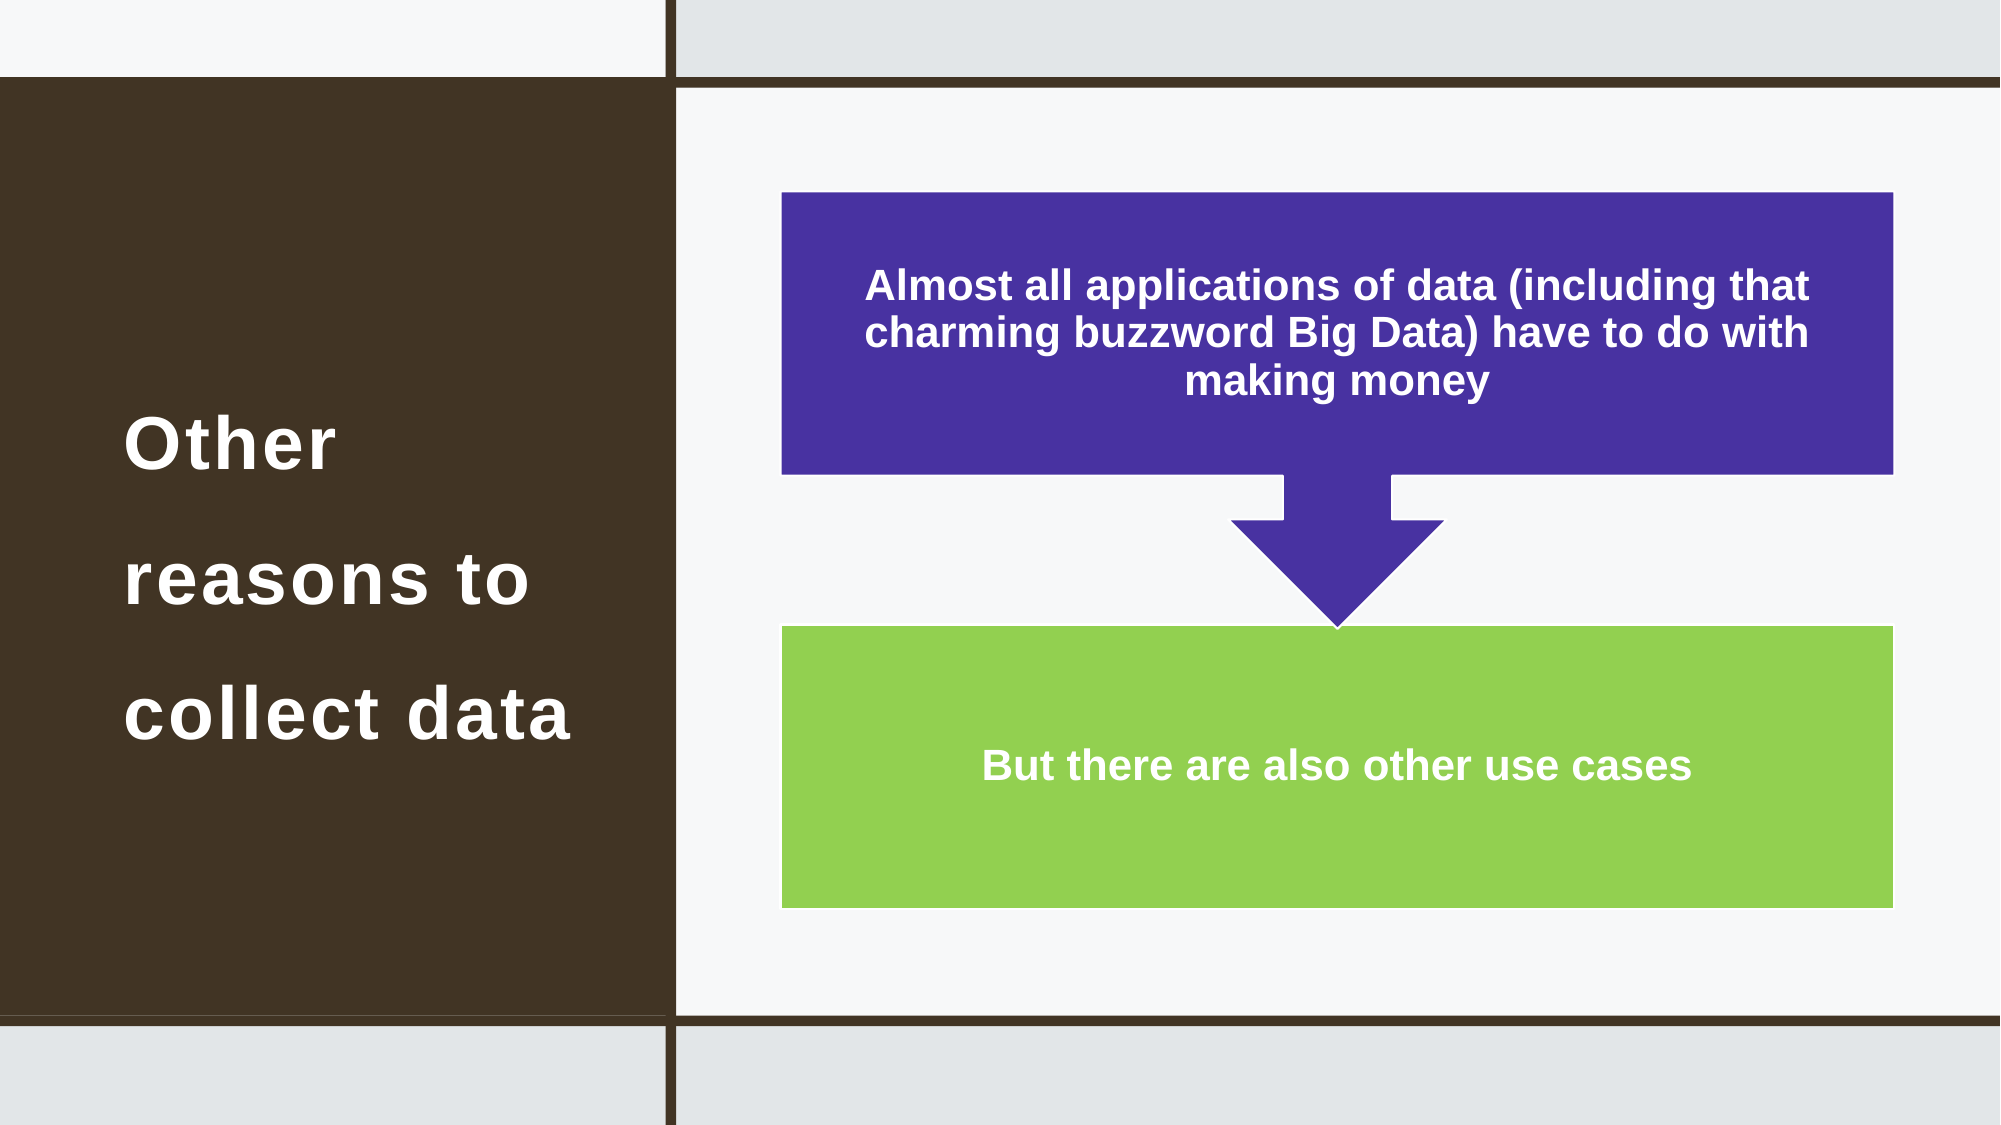

But there are also other use cases
Almost all applications of data (including that charming buzzword Big Data) have to do with making money
# Other reasons to collect data